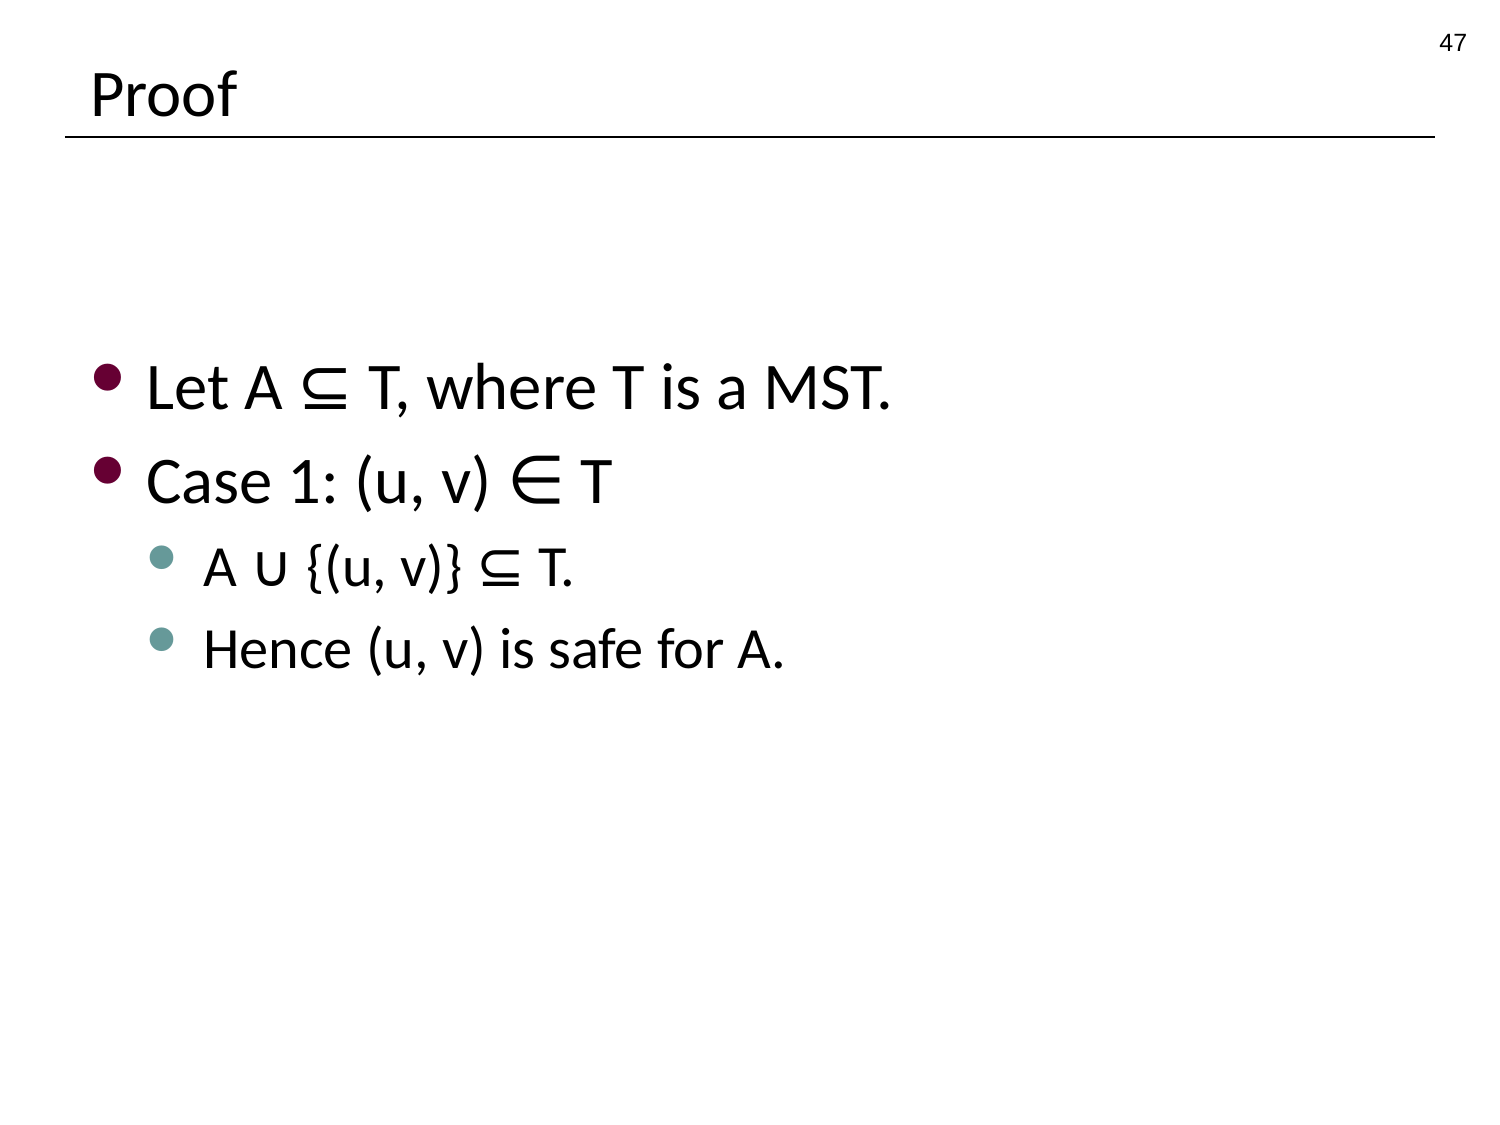

47
# Proof

Let A ⊆ T, where T is a MST.
Case 1: (u, v) ∈ T
A ∪ {(u, v)} ⊆ T.
Hence (u, v) is safe for A.